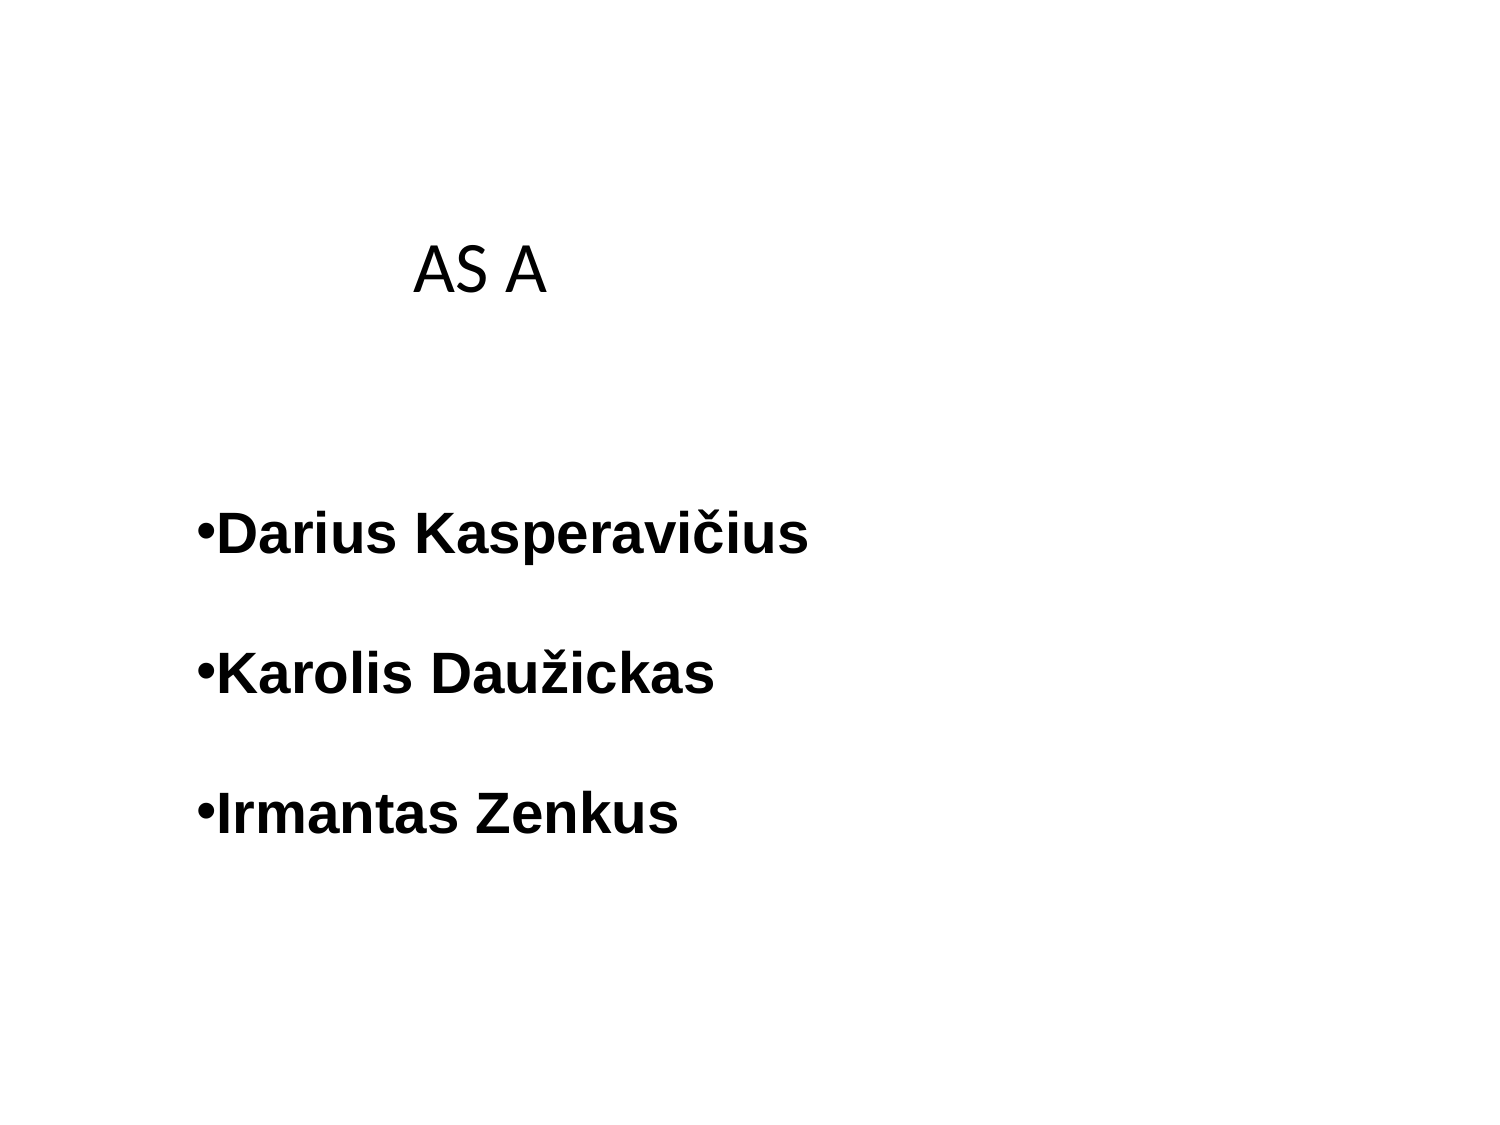

AS A
Darius Kasperavičius
Karolis Daužickas
Irmantas Zenkus